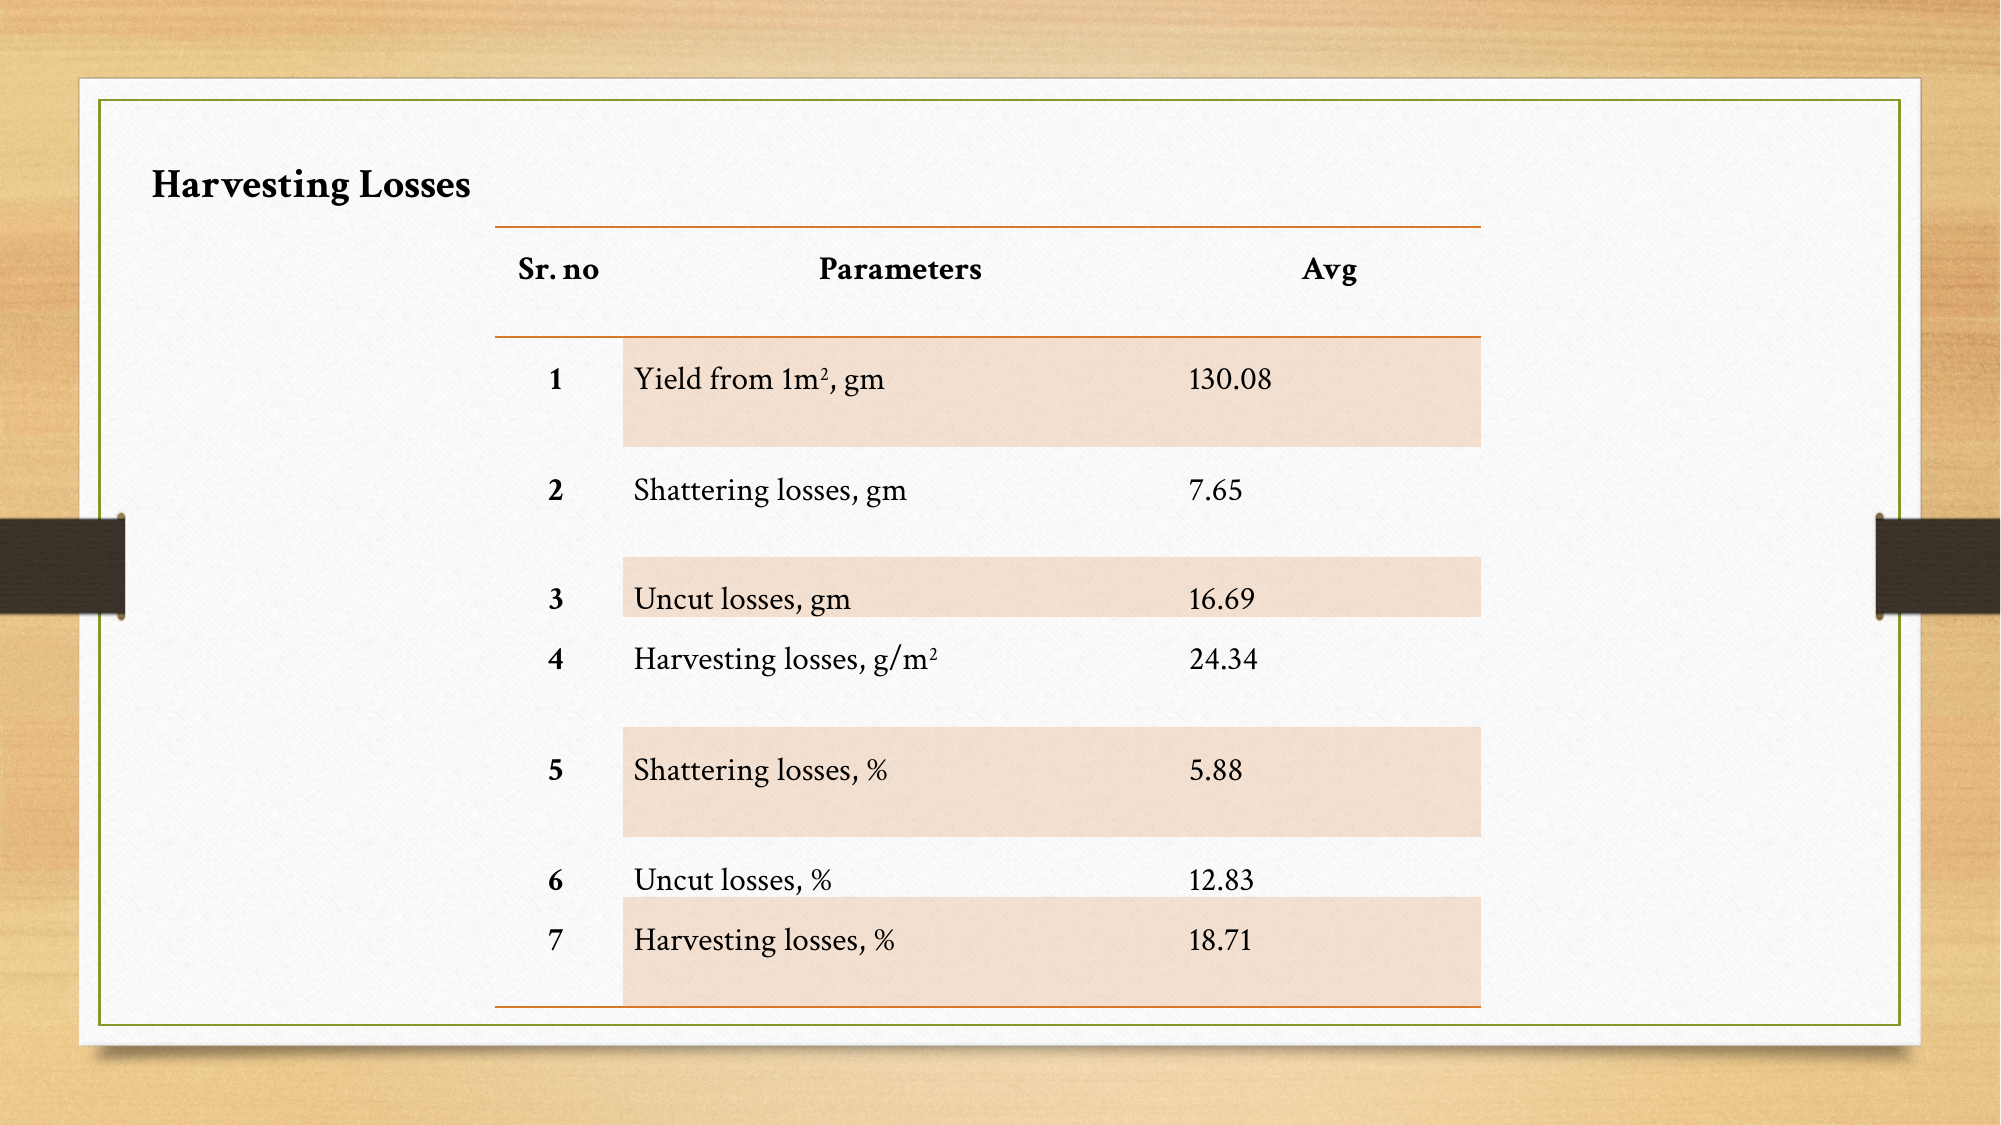

Harvesting Losses
| Sr. no | Parameters | Avg |
| --- | --- | --- |
| 1 | Yield from 1m2, gm | 130.08 |
| 2 | Shattering losses, gm | 7.65 |
| 3 | Uncut losses, gm | 16.69 |
| 4 | Harvesting losses, g/m2 | 24.34 |
| 5 | Shattering losses, % | 5.88 |
| 6 | Uncut losses, % | 12.83 |
| 7 | Harvesting losses, % | 18.71 |